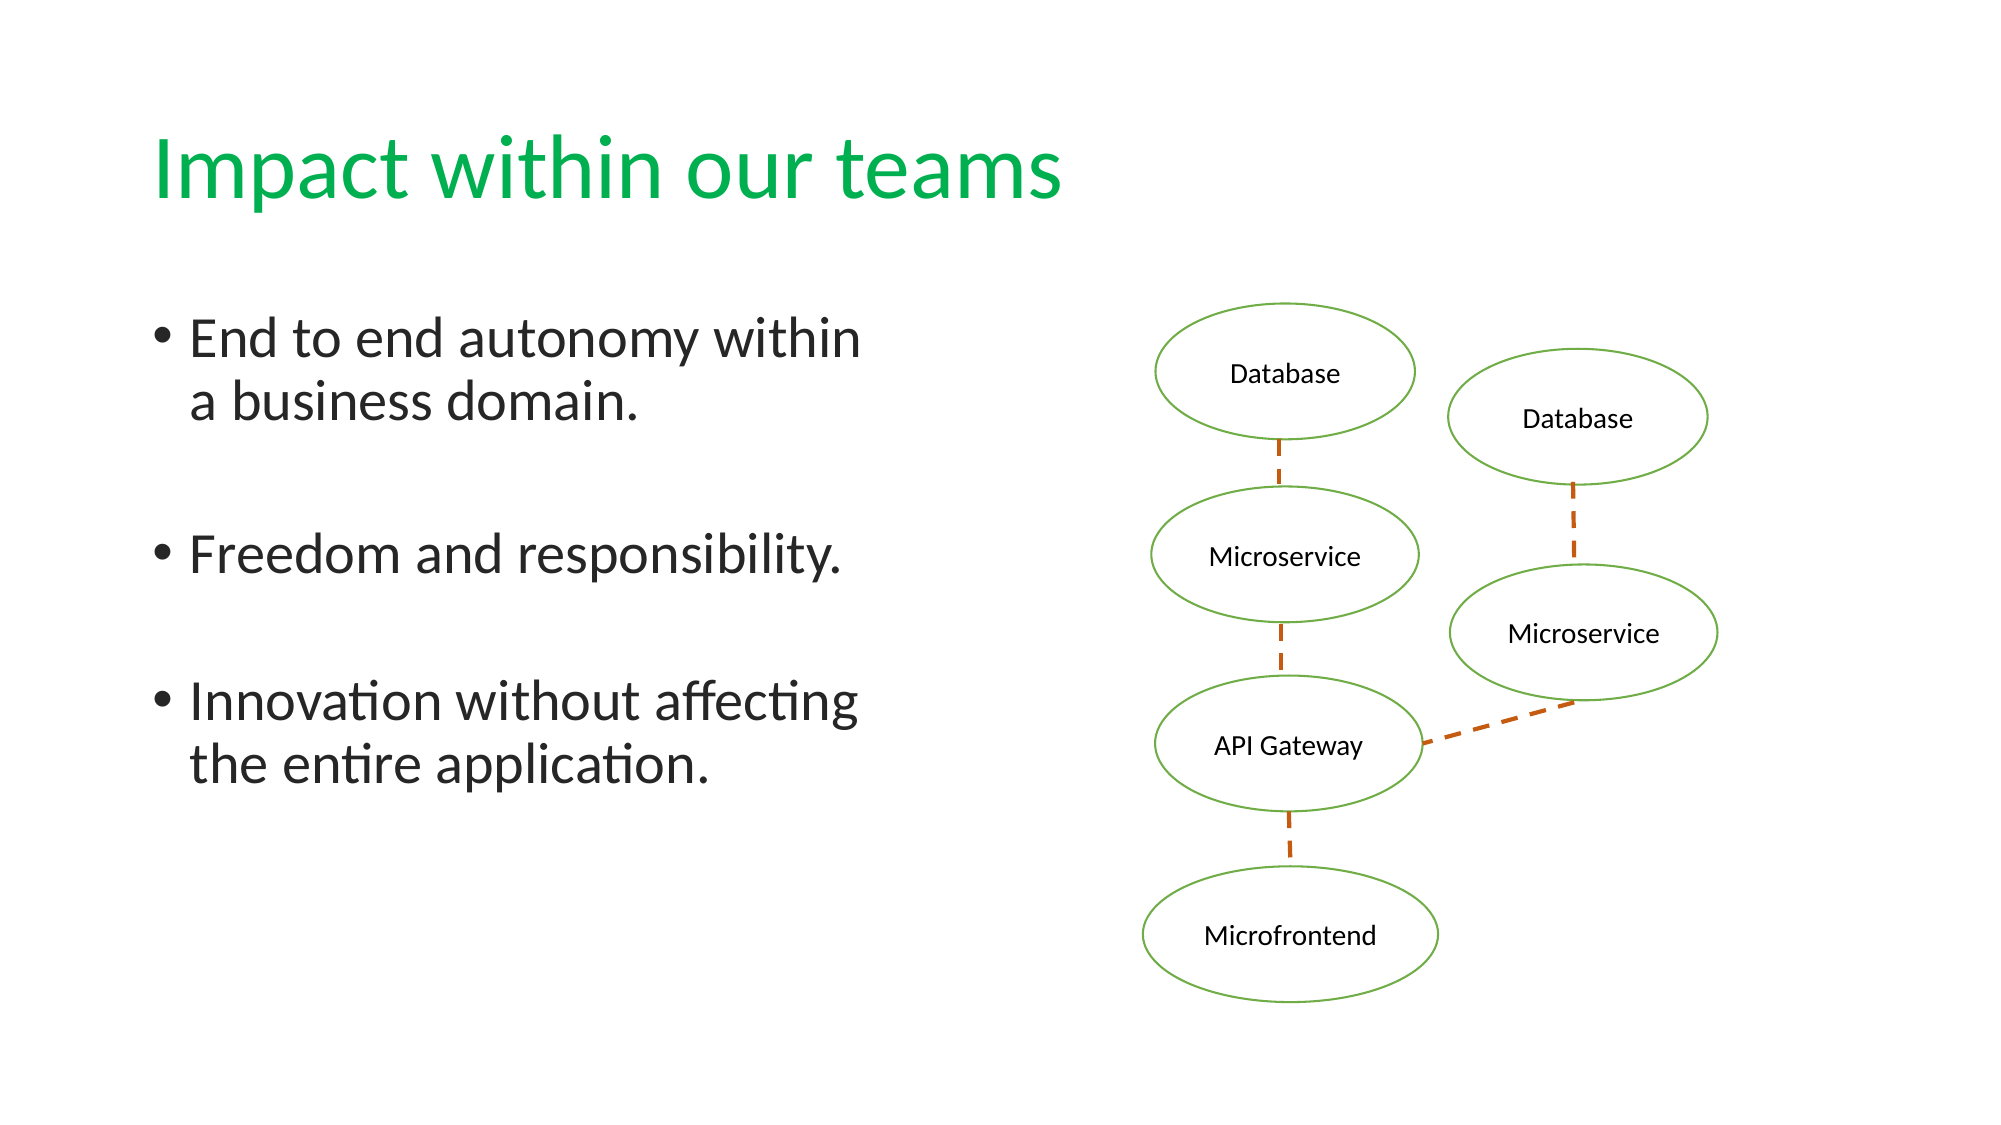

# Impact within our teams
End to end autonomy within
a business domain.
Freedom and responsibility.
Innovation without affecting
the entire application.
Database
Database
Microservice
Microservice
API Gateway
Microfrontend